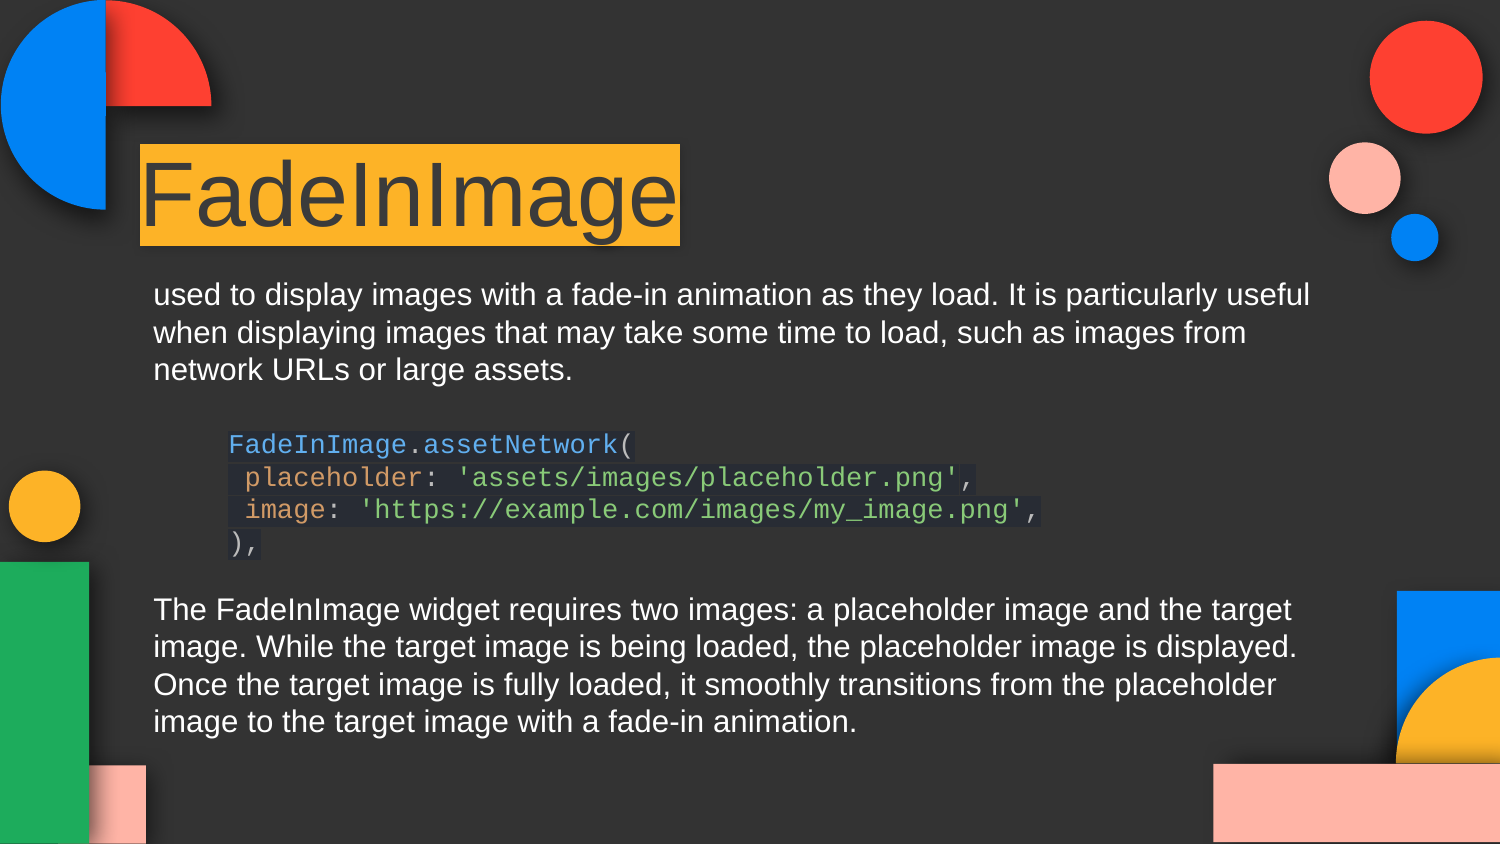

# FadeInImage
used to display images with a fade-in animation as they load. It is particularly useful when displaying images that may take some time to load, such as images from network URLs or large assets.

FadeInImage.assetNetwork(
 placeholder: 'assets/images/placeholder.png',
 image: 'https://example.com/images/my_image.png',
),

The FadeInImage widget requires two images: a placeholder image and the target image. While the target image is being loaded, the placeholder image is displayed. Once the target image is fully loaded, it smoothly transitions from the placeholder image to the target image with a fade-in animation.